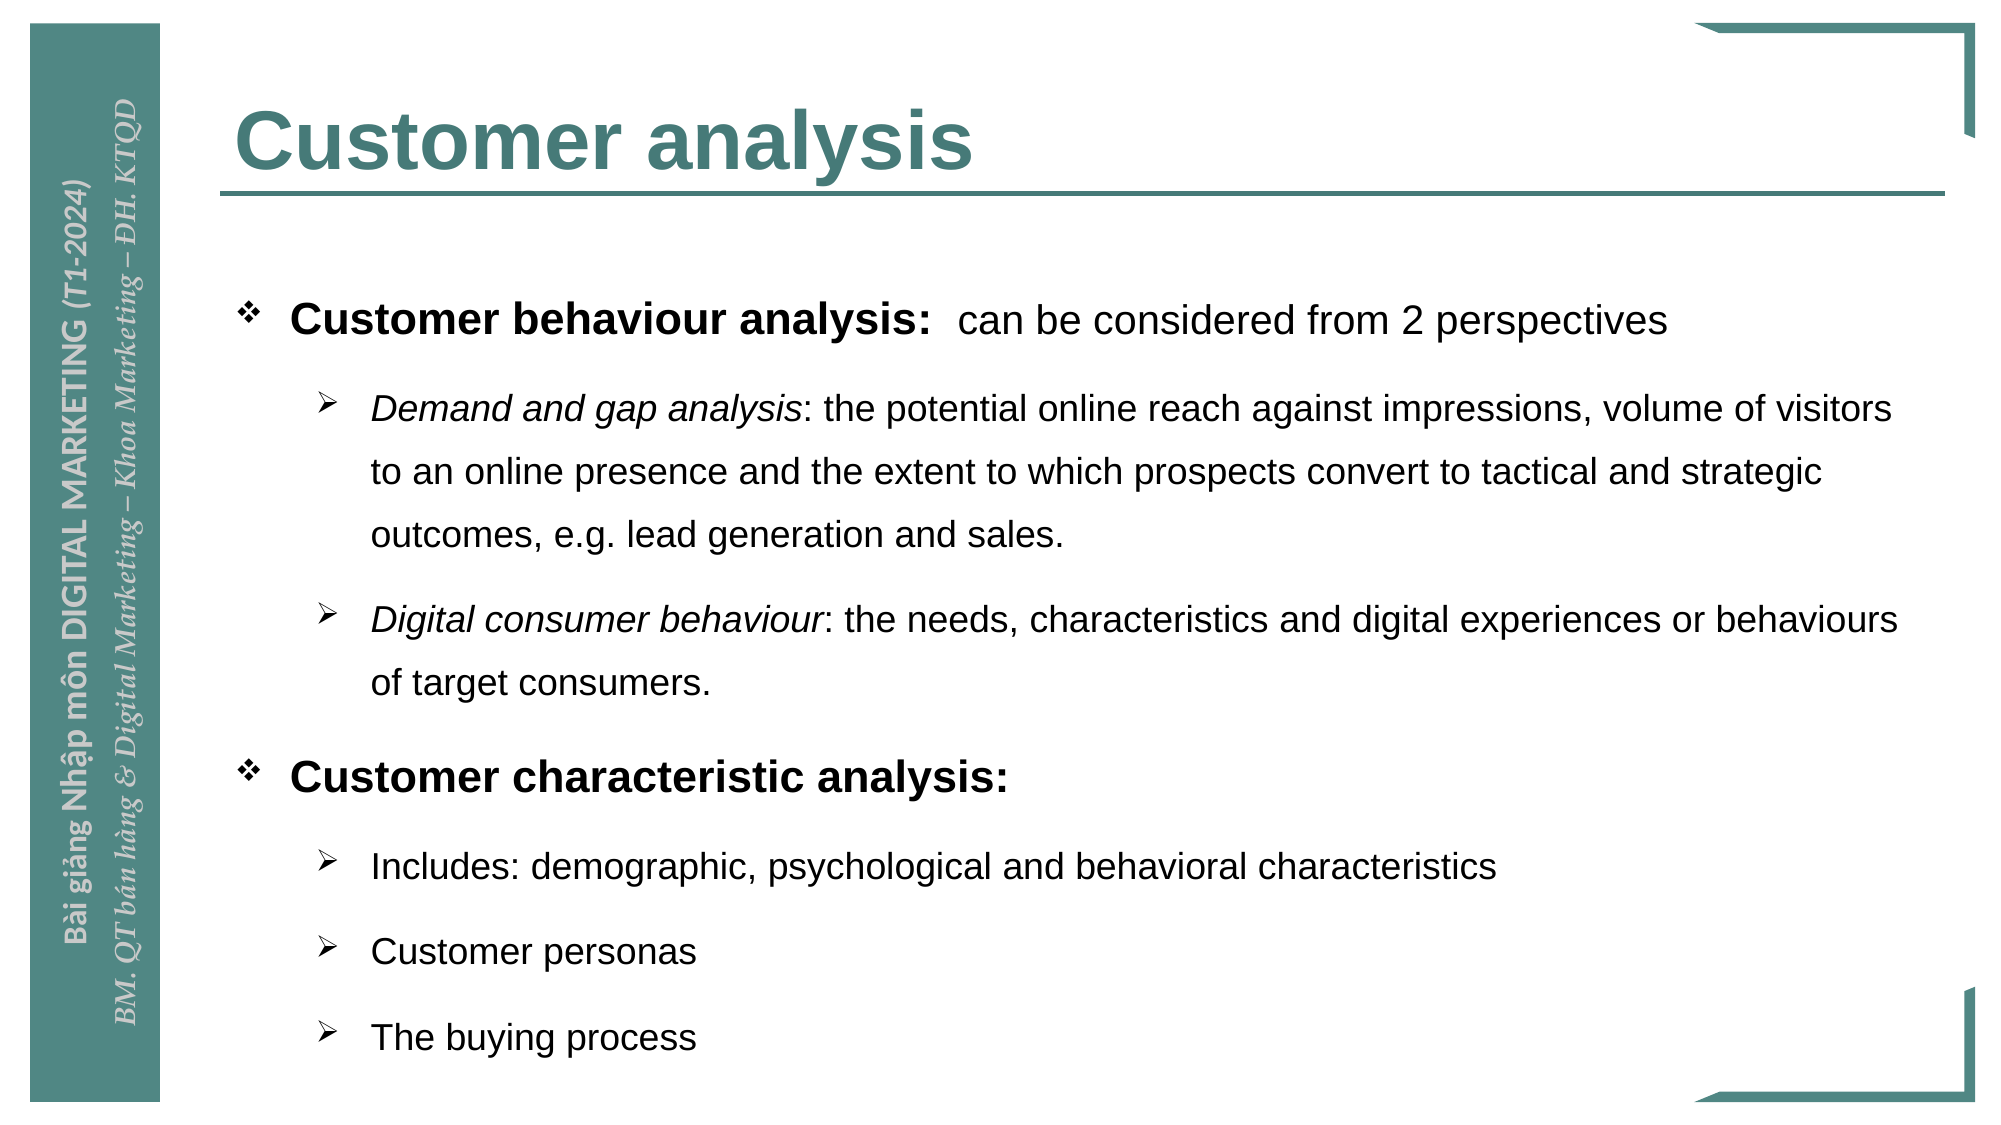

# Customer analysis
Customer behaviour analysis:  can be considered from 2 perspectives
Demand and gap analysis: the potential online reach against impressions, volume of visitors to an online presence and the extent to which prospects convert to tactical and strategic outcomes, e.g. lead generation and sales.
Digital consumer behaviour: the needs, characteristics and digital experiences or behaviours of target consumers.
Customer characteristic analysis:
Includes: demographic, psychological and behavioral characteristics
Customer personas
The buying process